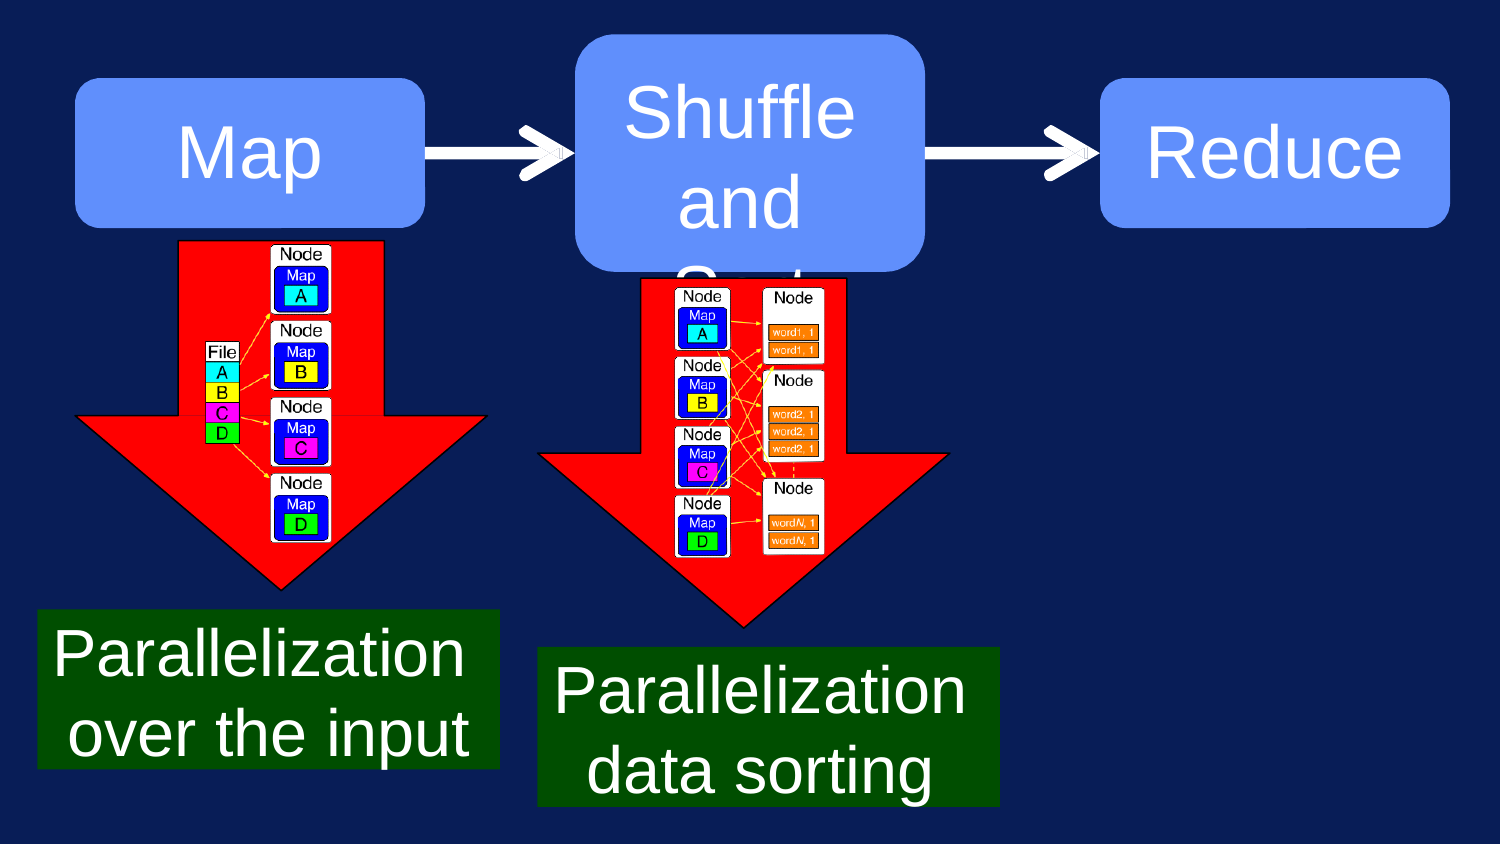

# Shuffle
and Sort

Map
Reduce

Parallelization over the input
Parallelization
data sorting